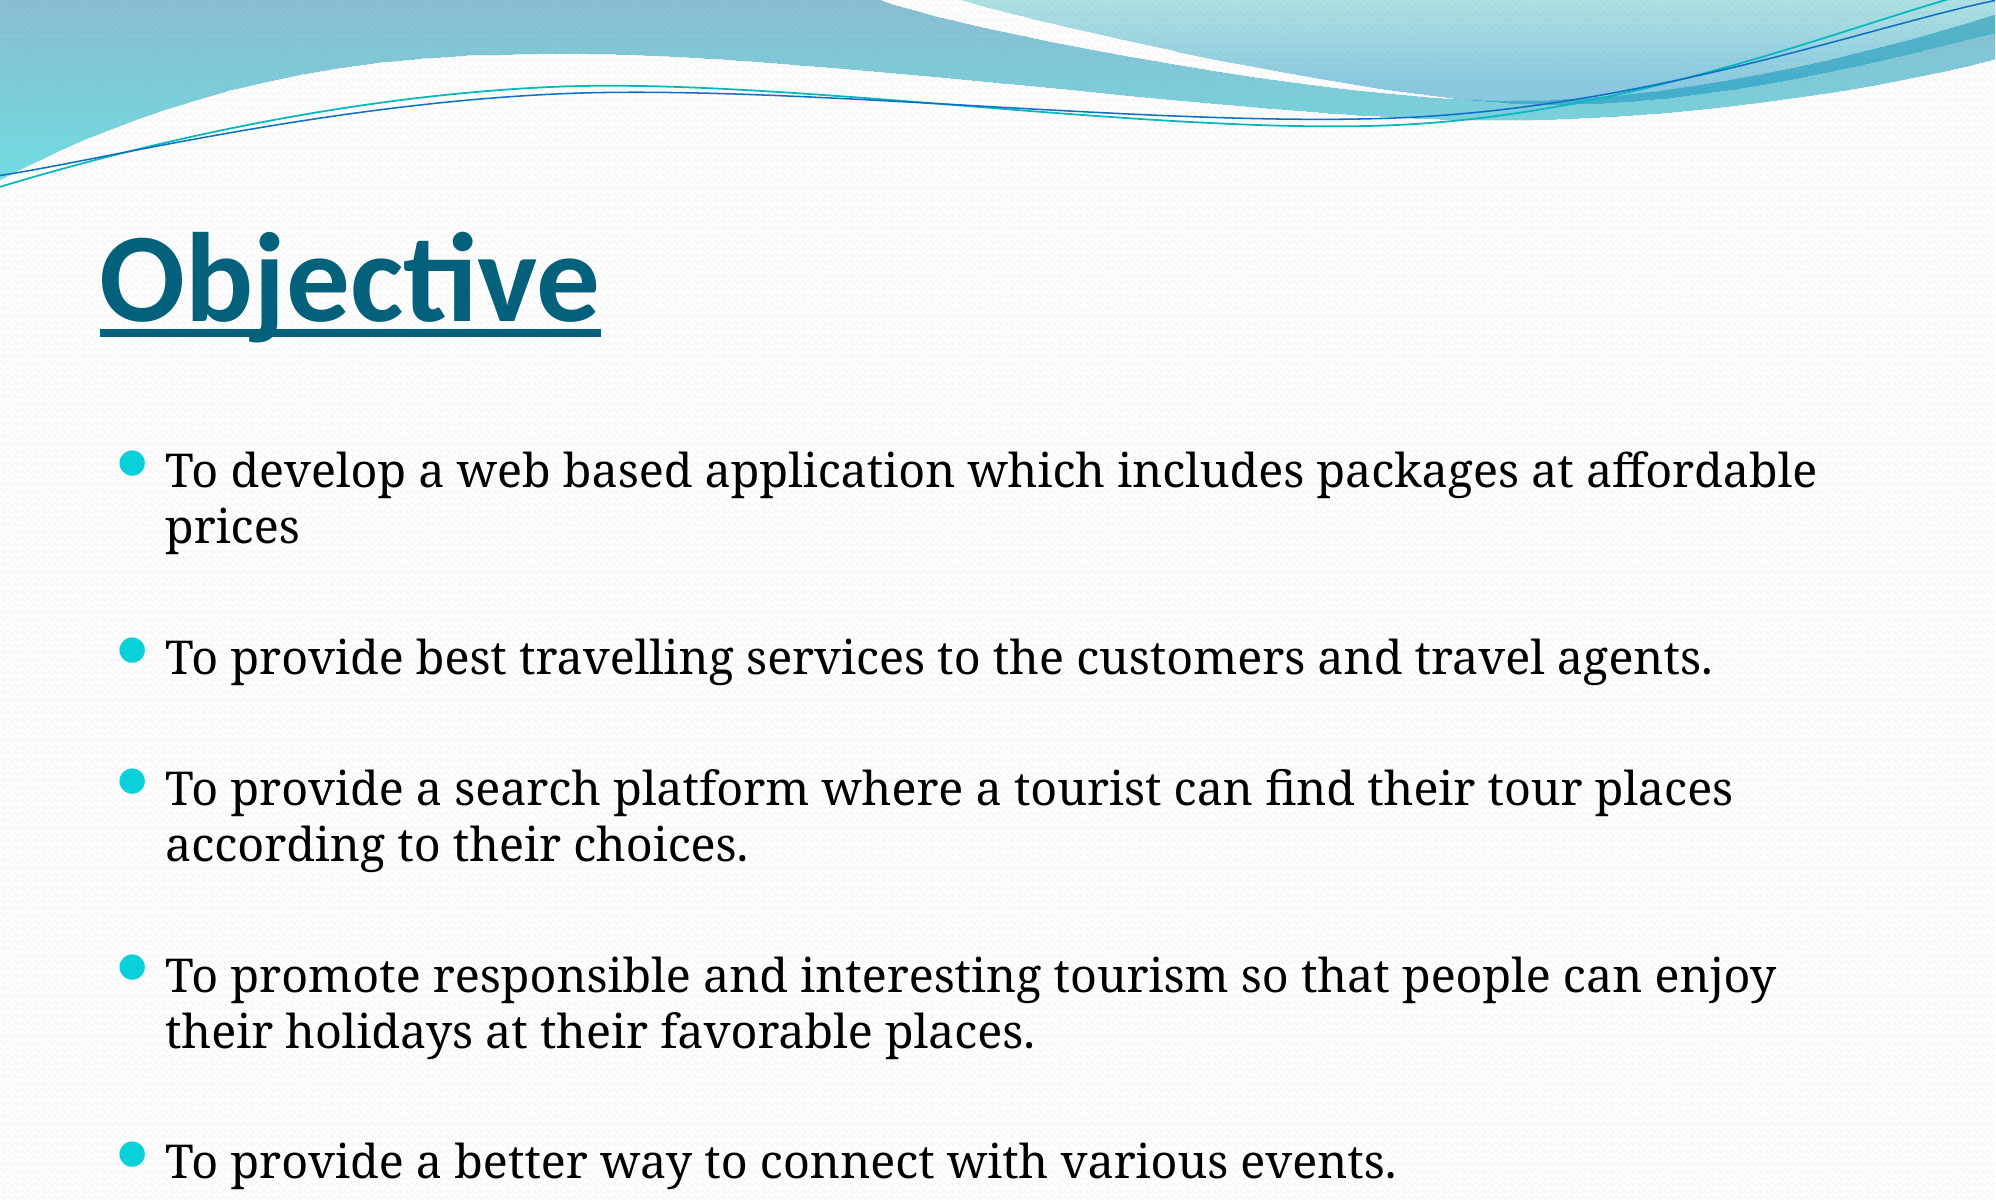

# Objective
To develop a web based application which includes packages at affordable prices

To provide best travelling services to the customers and travel agents.

To provide a search platform where a tourist can find their tour places according to their choices.

To promote responsible and interesting tourism so that people can enjoy their holidays at their favorable places.

To provide a better way to connect with various events.